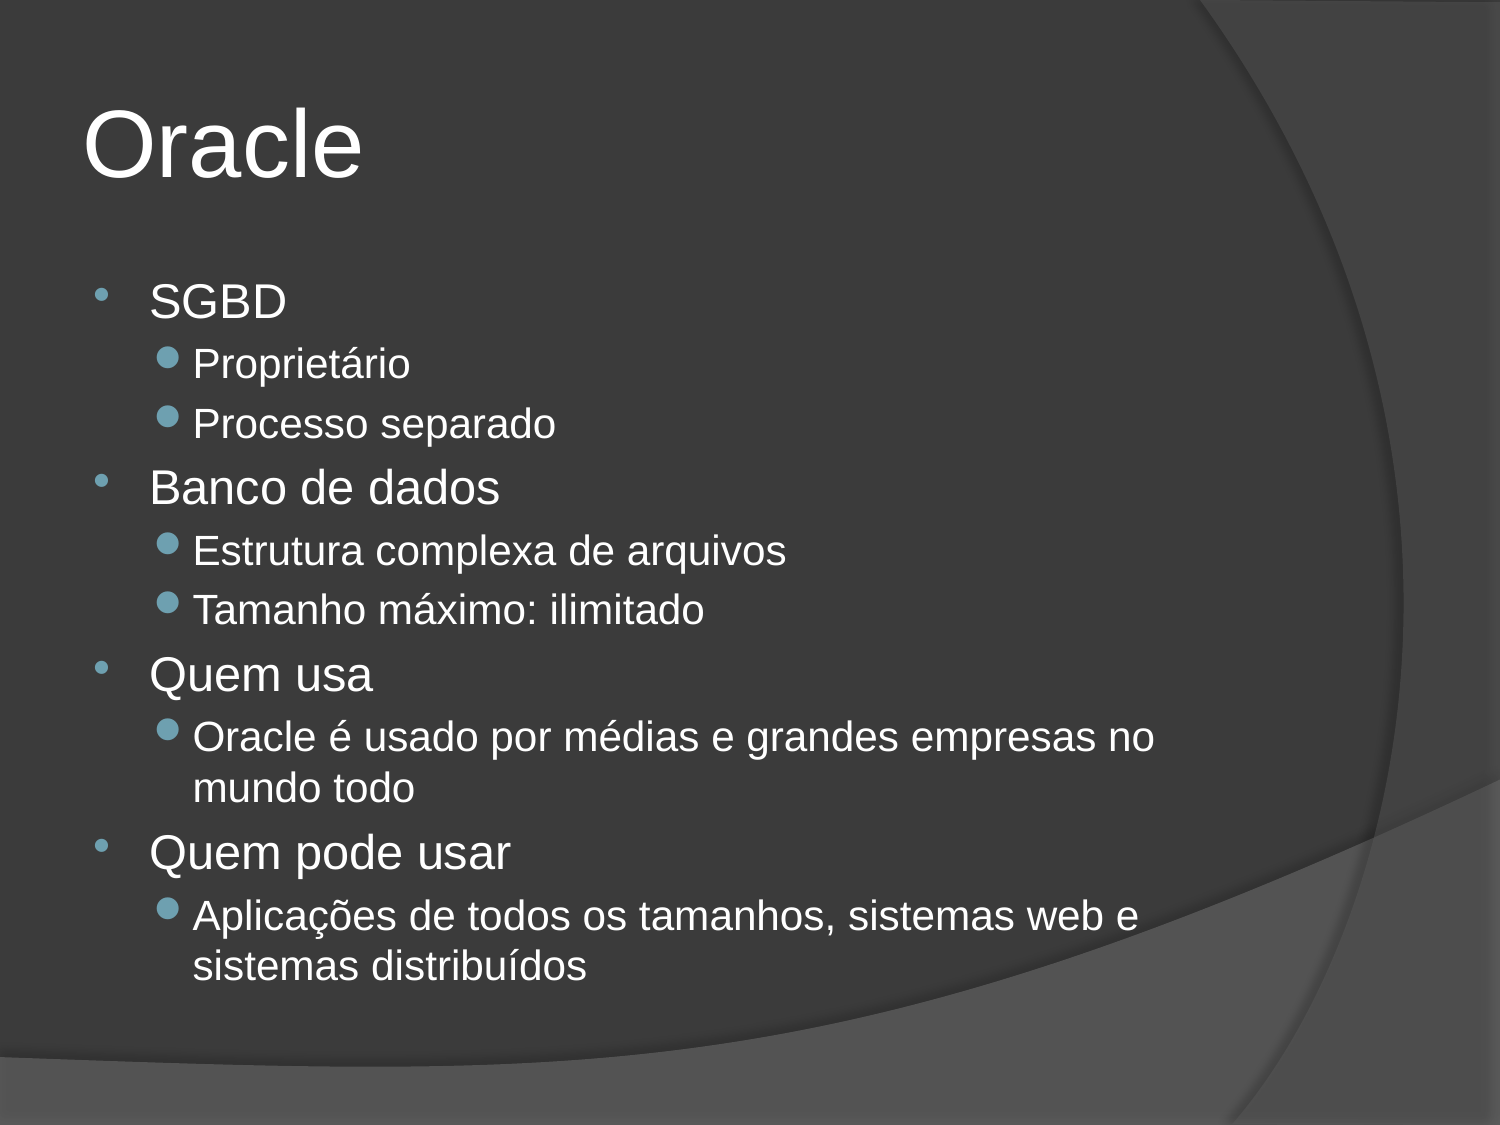

# Oracle
SGBD
Proprietário
Processo separado
Banco de dados
Estrutura complexa de arquivos
Tamanho máximo: ilimitado
Quem usa
Oracle é usado por médias e grandes empresas no mundo todo
Quem pode usar
Aplicações de todos os tamanhos, sistemas web e sistemas distribuídos